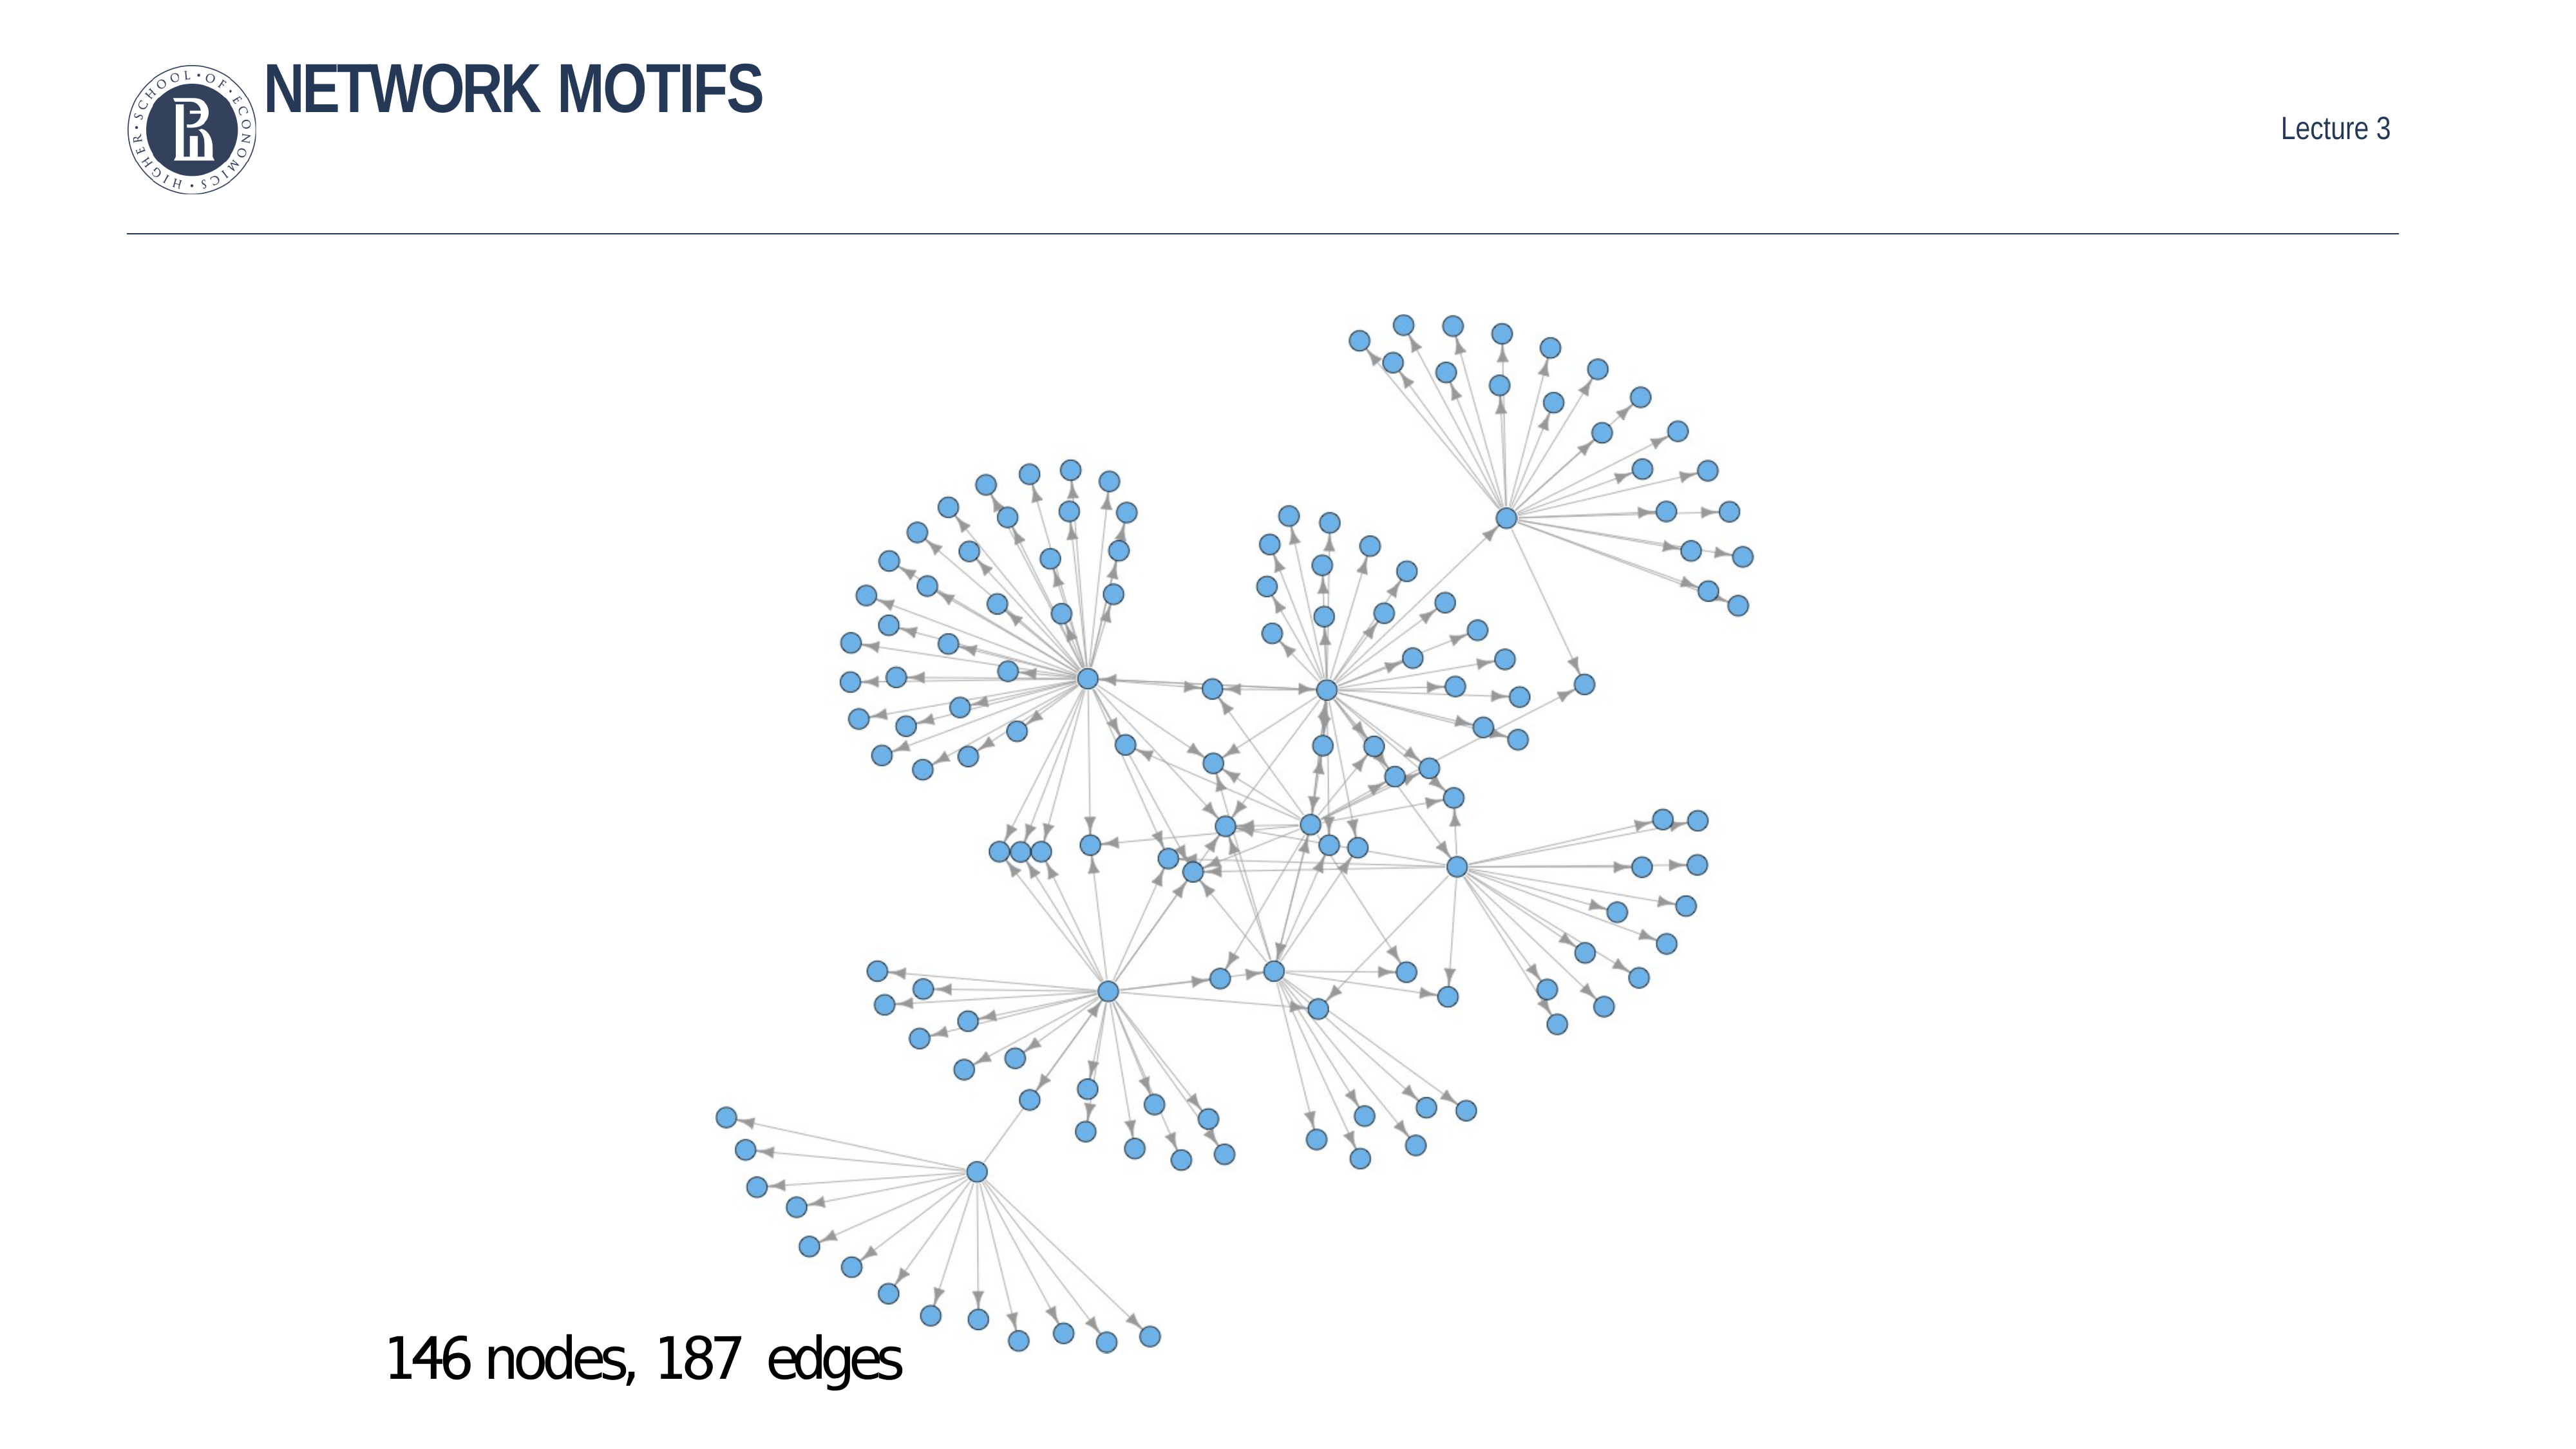

Network motifs
# Network motifs

146 nodes, 187 edges
22.05.2015
Leonid E. Zhukov (HSE)